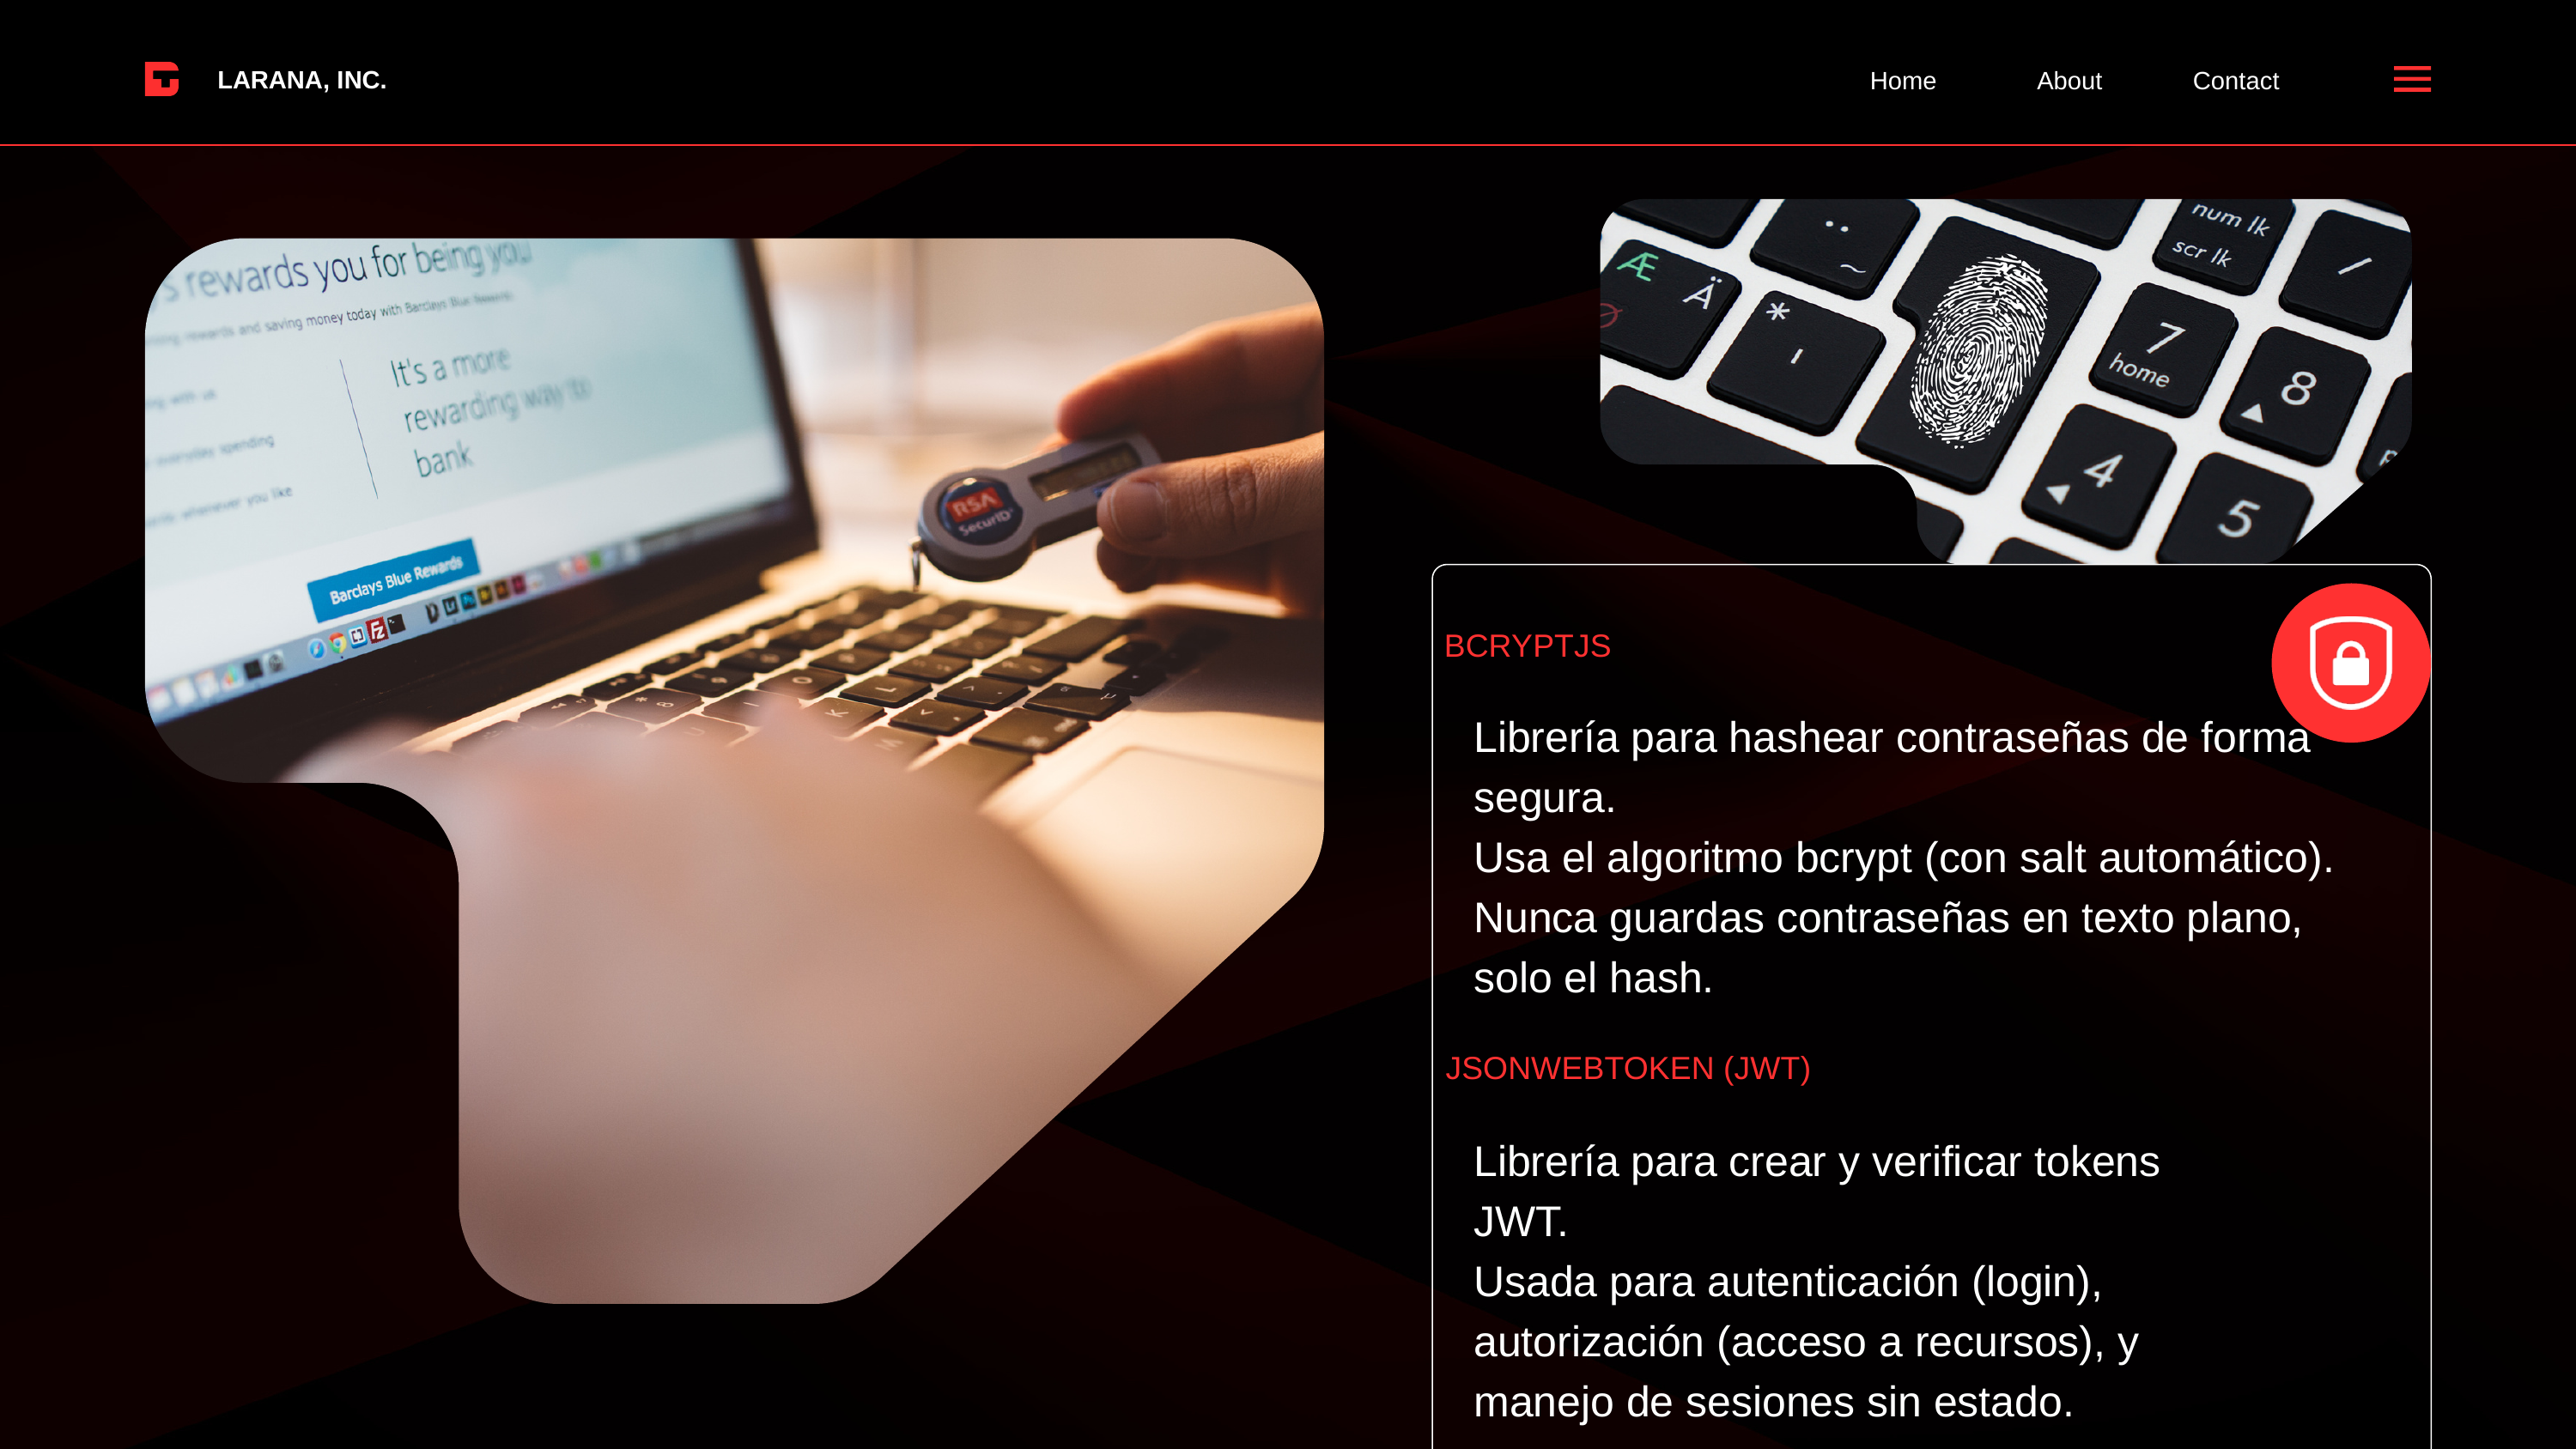

LARANA, INC.
Home
About
Contact

BCRYPTJS
Librería para hashear contraseñas de forma segura.
Usa el algoritmo bcrypt (con salt automático).
Nunca guardas contraseñas en texto plano, solo el hash.
JSONWEBTOKEN (JWT)
Librería para crear y verificar tokens JWT.
Usada para autenticación (login), autorización (acceso a recursos), y manejo de sesiones sin estado.